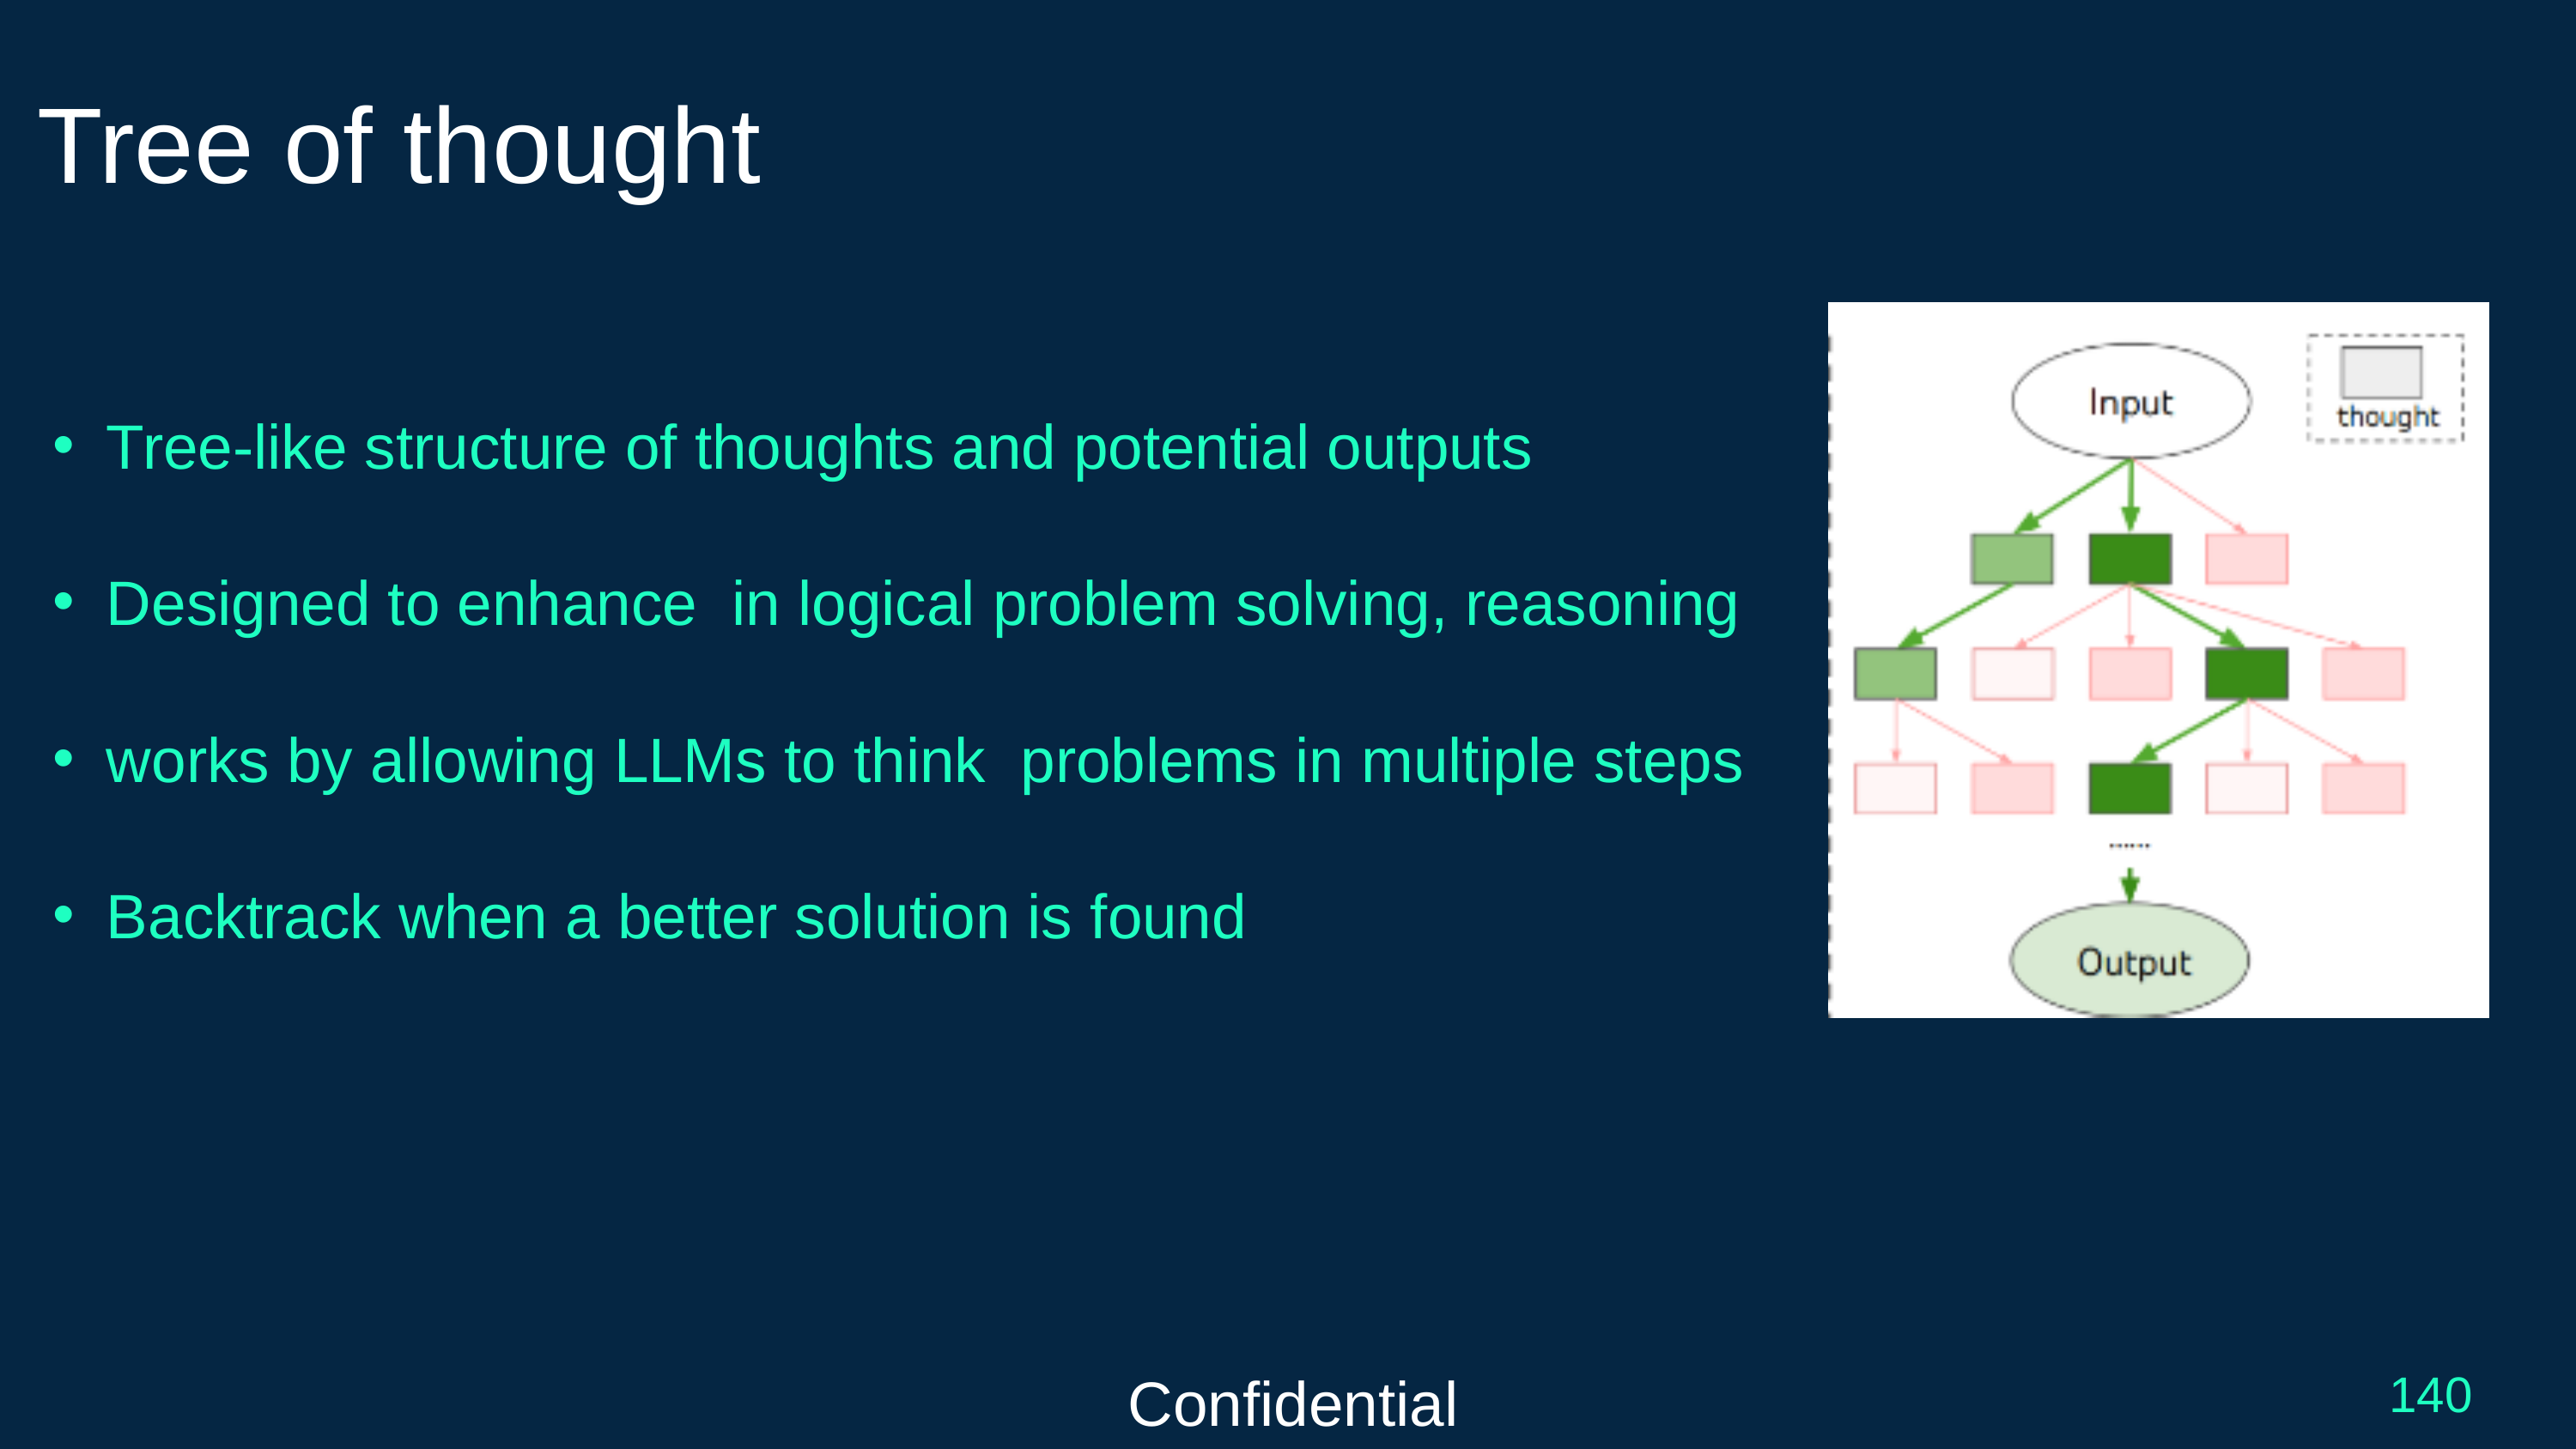

Tree of thought

Tree-like structure of thoughts and potential outputs
Designed to enhance  in logical problem solving, reasoning
works by allowing LLMs to think  problems in multiple steps
Backtrack when a better solution is found
Confidential
140